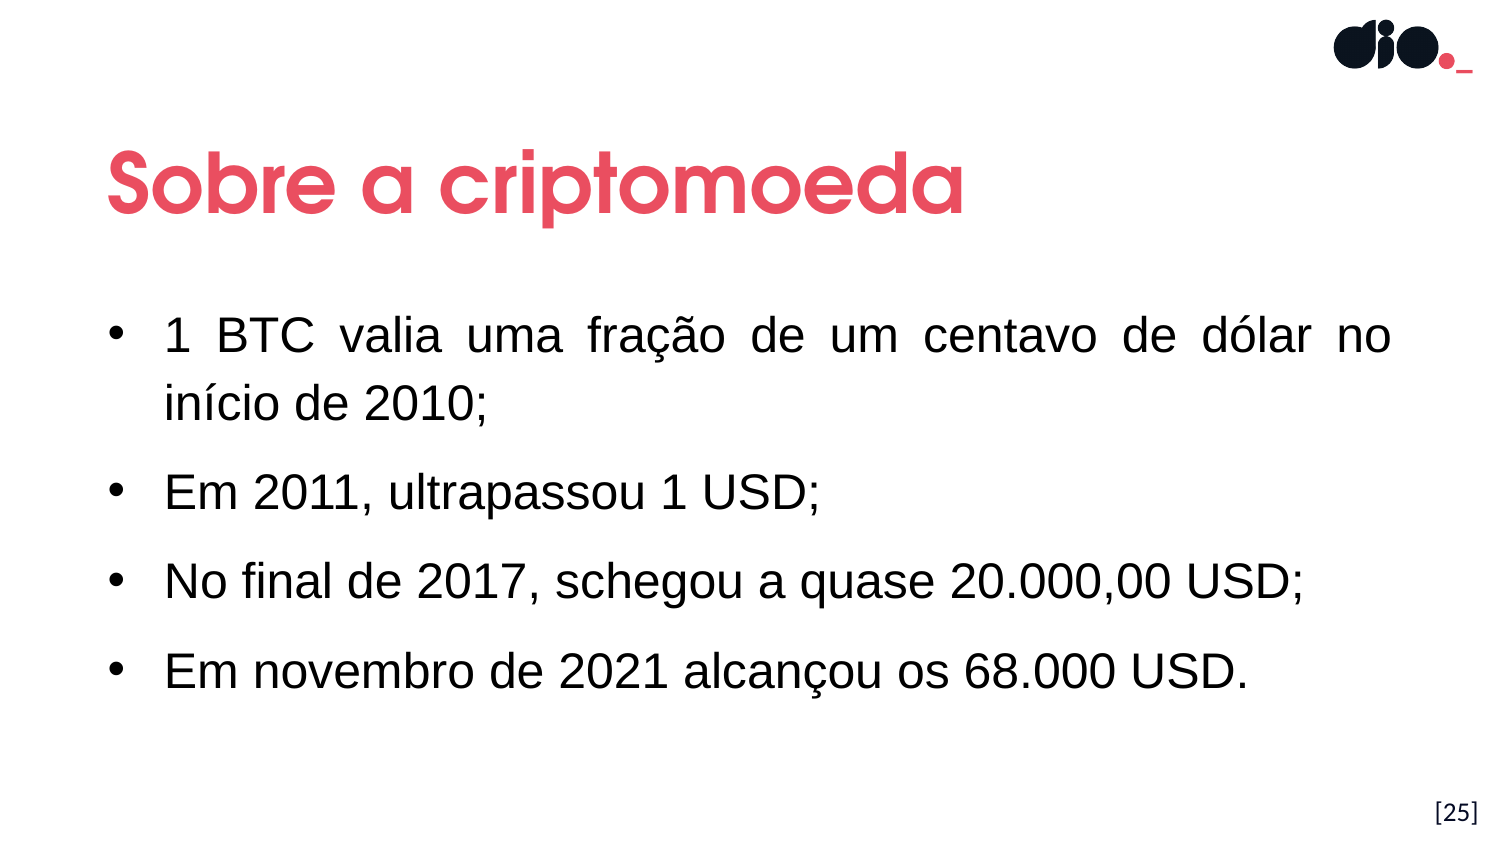

Sobre a criptomoeda
1 BTC valia uma fração de um centavo de dólar no início de 2010;
Em 2011, ultrapassou 1 USD;
No final de 2017, schegou a quase 20.000,00 USD;
Em novembro de 2021 alcançou os 68.000 USD.
[25]